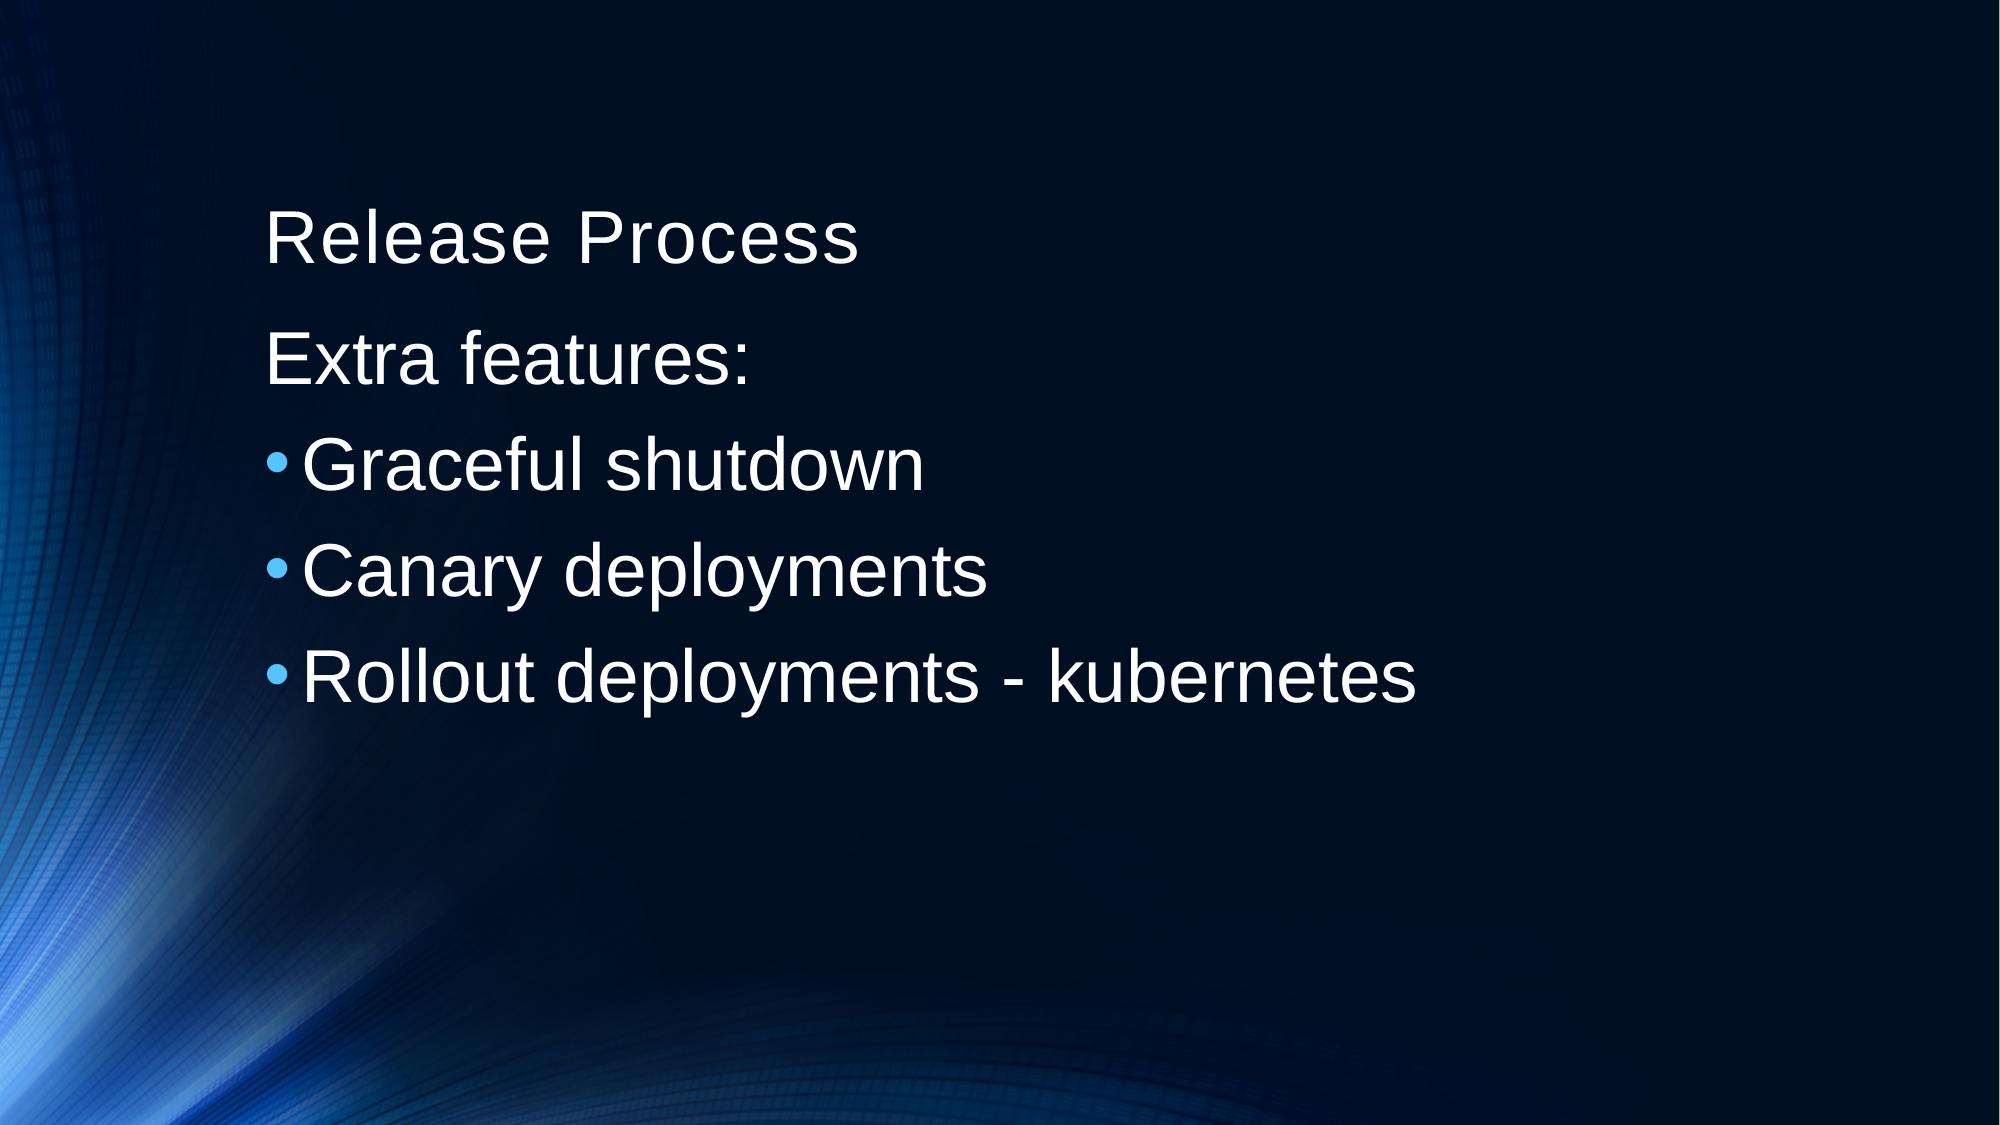

# Release Process
Extra features:
Graceful shutdown
Canary deployments
Rollout deployments - kubernetes